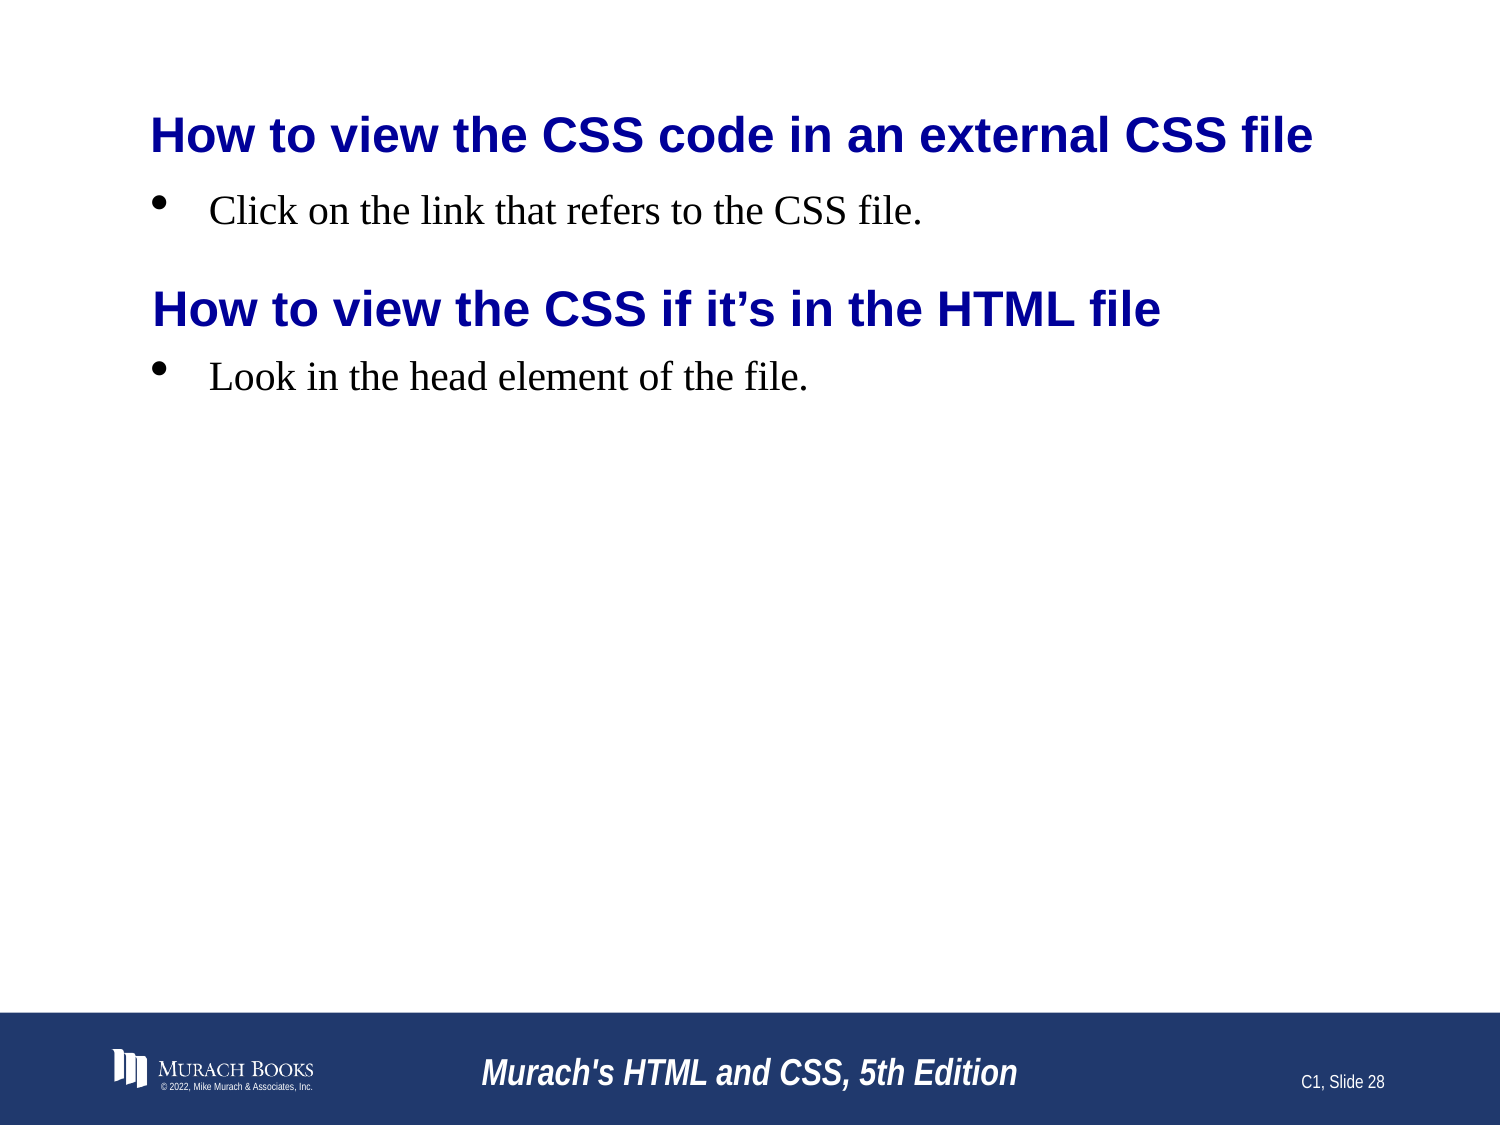

# How to view the CSS code in an external CSS file
Click on the link that refers to the CSS file.
How to view the CSS if it’s in the HTML file
Look in the head element of the file.

© 2022, Mike Murach & Associates, Inc.
Murach's HTML and CSS, 5th Edition

C1, Slide 28